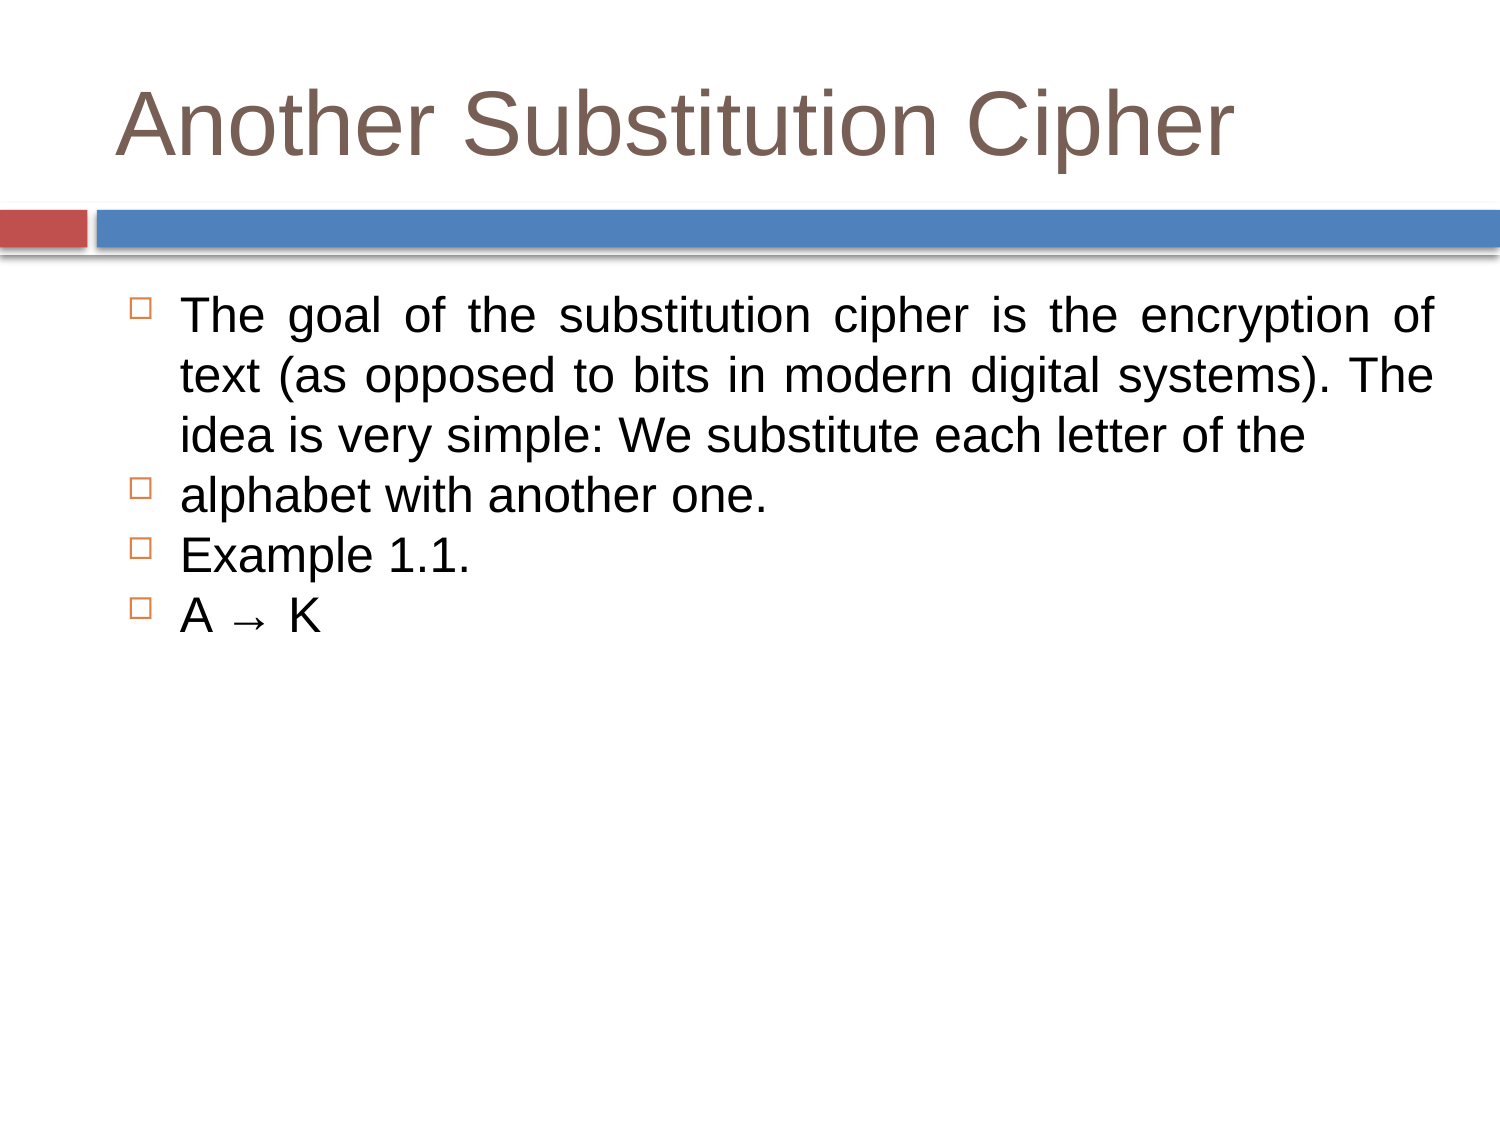

Another Substitution Cipher

The goal of the substitution cipher is the encryption of text (as opposed to bits in modern digital systems). The idea is very simple: We substitute each letter of the
alphabet with another one.
Example 1.1.
A → K